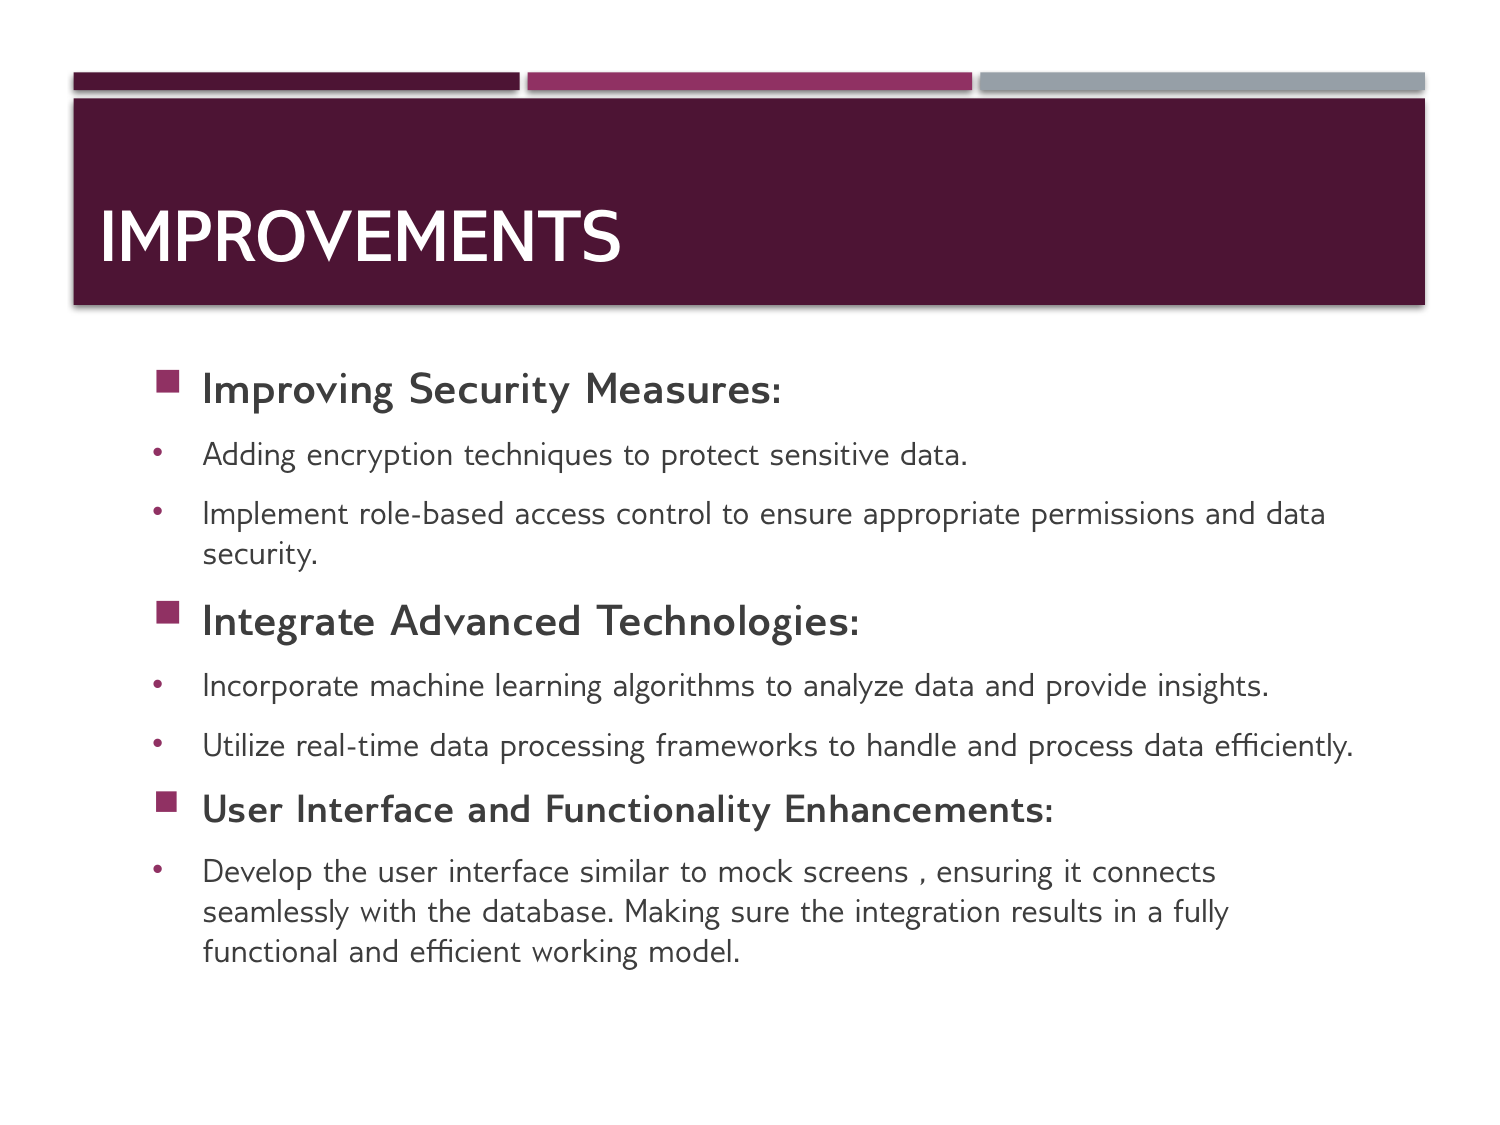

# Improvements
Improving Security Measures:
Adding encryption techniques to protect sensitive data.
Implement role-based access control to ensure appropriate permissions and data security.
Integrate Advanced Technologies:
Incorporate machine learning algorithms to analyze data and provide insights.
Utilize real-time data processing frameworks to handle and process data efficiently.
User Interface and Functionality Enhancements:
Develop the user interface similar to mock screens , ensuring it connects seamlessly with the database. Making sure the integration results in a fully functional and efficient working model.